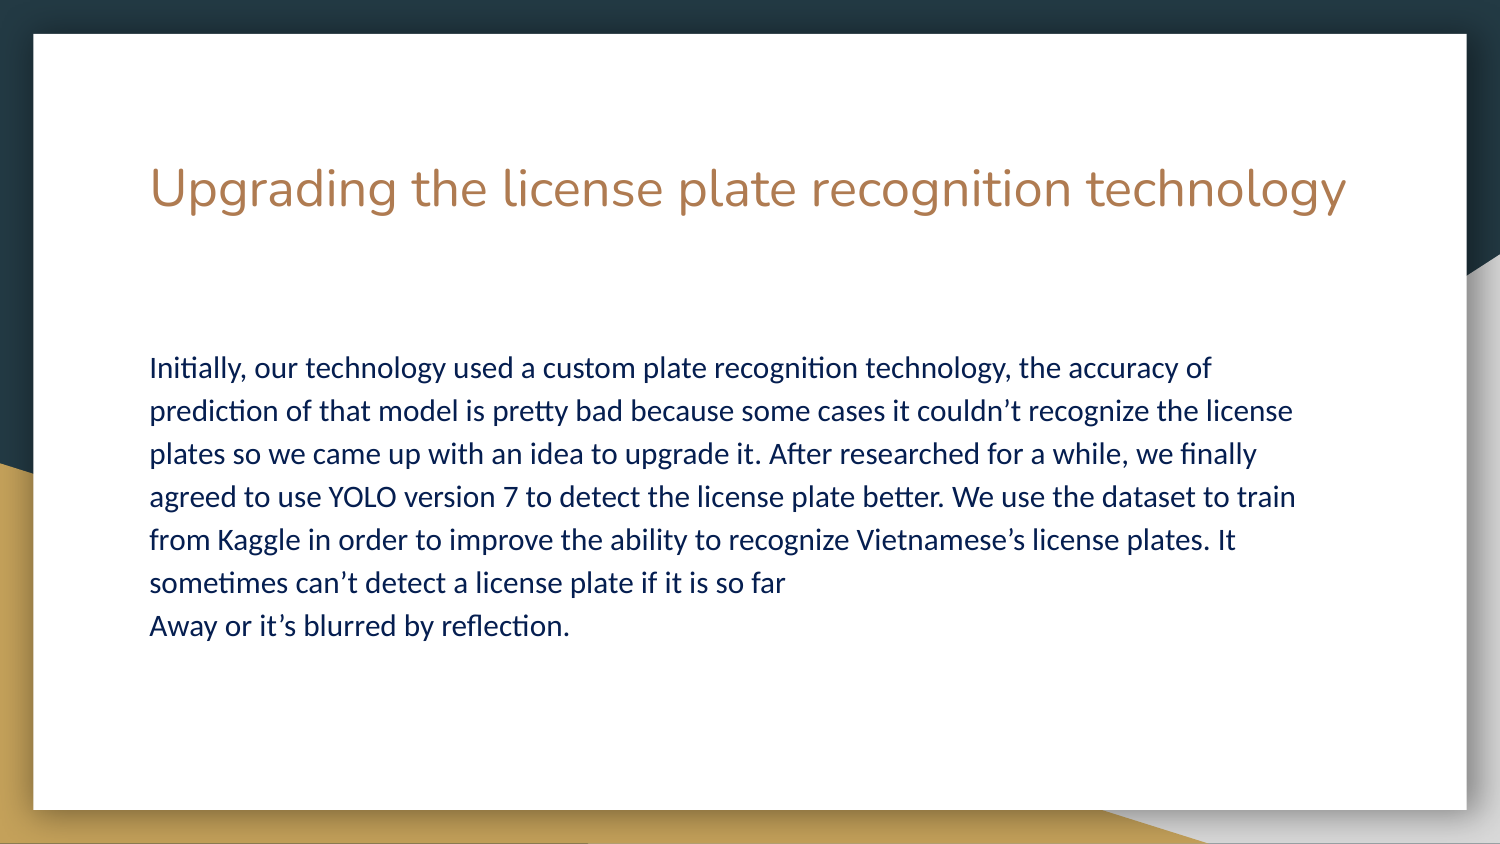

# Upgrading the license plate recognition technology
Initially, our technology used a custom plate recognition technology, the accuracy of prediction of that model is pretty bad because some cases it couldn’t recognize the license plates so we came up with an idea to upgrade it. After researched for a while, we finally agreed to use YOLO version 7 to detect the license plate better. We use the dataset to train from Kaggle in order to improve the ability to recognize Vietnamese’s license plates. It sometimes can’t detect a license plate if it is so far
Away or it’s blurred by reflection.